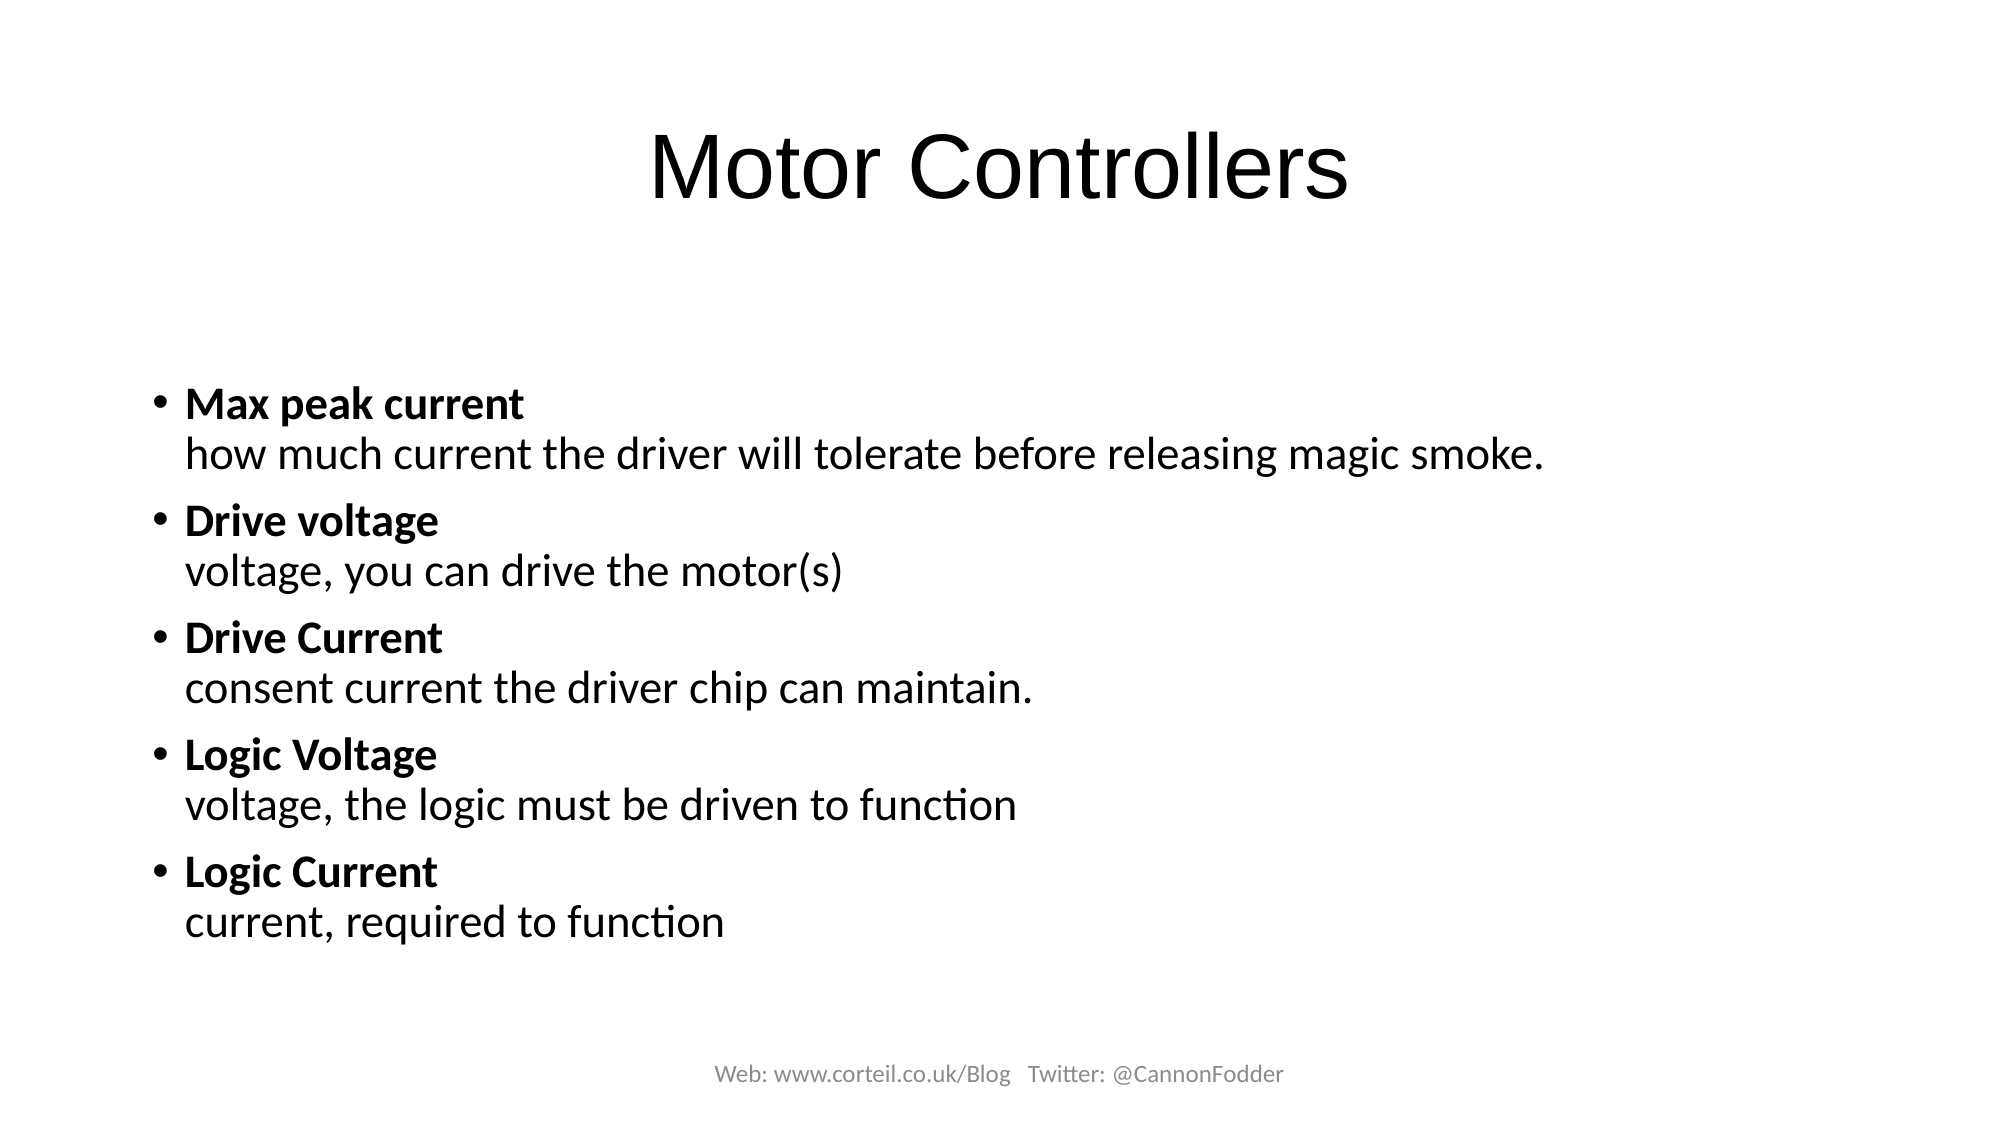

# Motor Controllers

Max peak current
how much current the driver will tolerate before releasing magic smoke.
Drive voltage
voltage, you can drive the motor(s)
Drive Current
consent current the driver chip can maintain.
Logic Voltage
voltage, the logic must be driven to function
Logic Current
current, required to function
Web: www.corteil.co.uk/Blog   Twitter: @CannonFodder